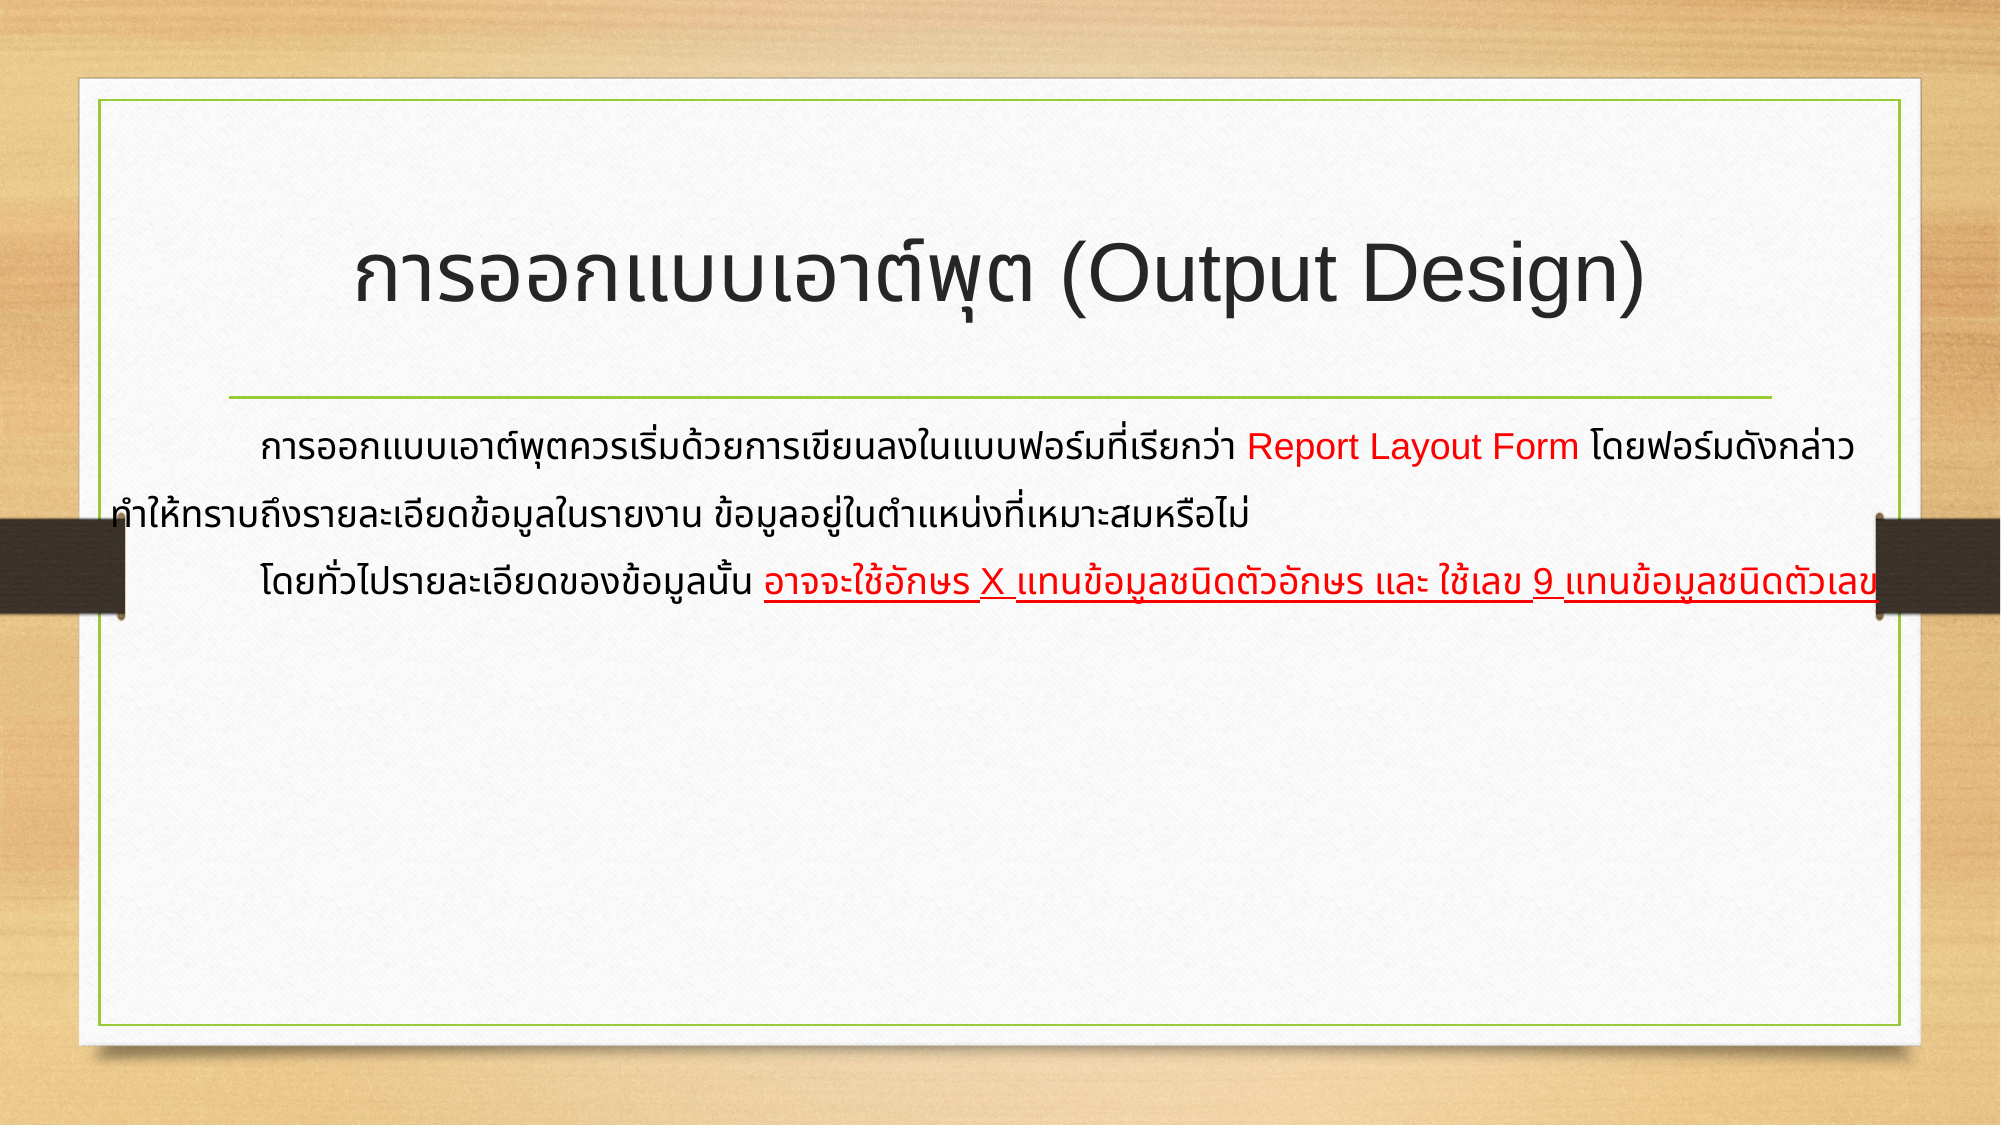

# การออกแบบเอาต์พุต (Output Design)
	การออกแบบเอาต์พุตควรเริ่มด้วยการเขียนลงในแบบฟอร์มที่เรียกว่า Report Layout Form โดยฟอร์มดังกล่าวทำให้ทราบถึงรายละเอียดข้อมูลในรายงาน ข้อมูลอยู่ในตำแหน่งที่เหมาะสมหรือไม่
	โดยทั่วไปรายละเอียดของข้อมูลนั้น อาจจะใช้อักษร X แทนข้อมูลชนิดตัวอักษร และ ใช้เลข 9 แทนข้อมูลชนิดตัวเลข